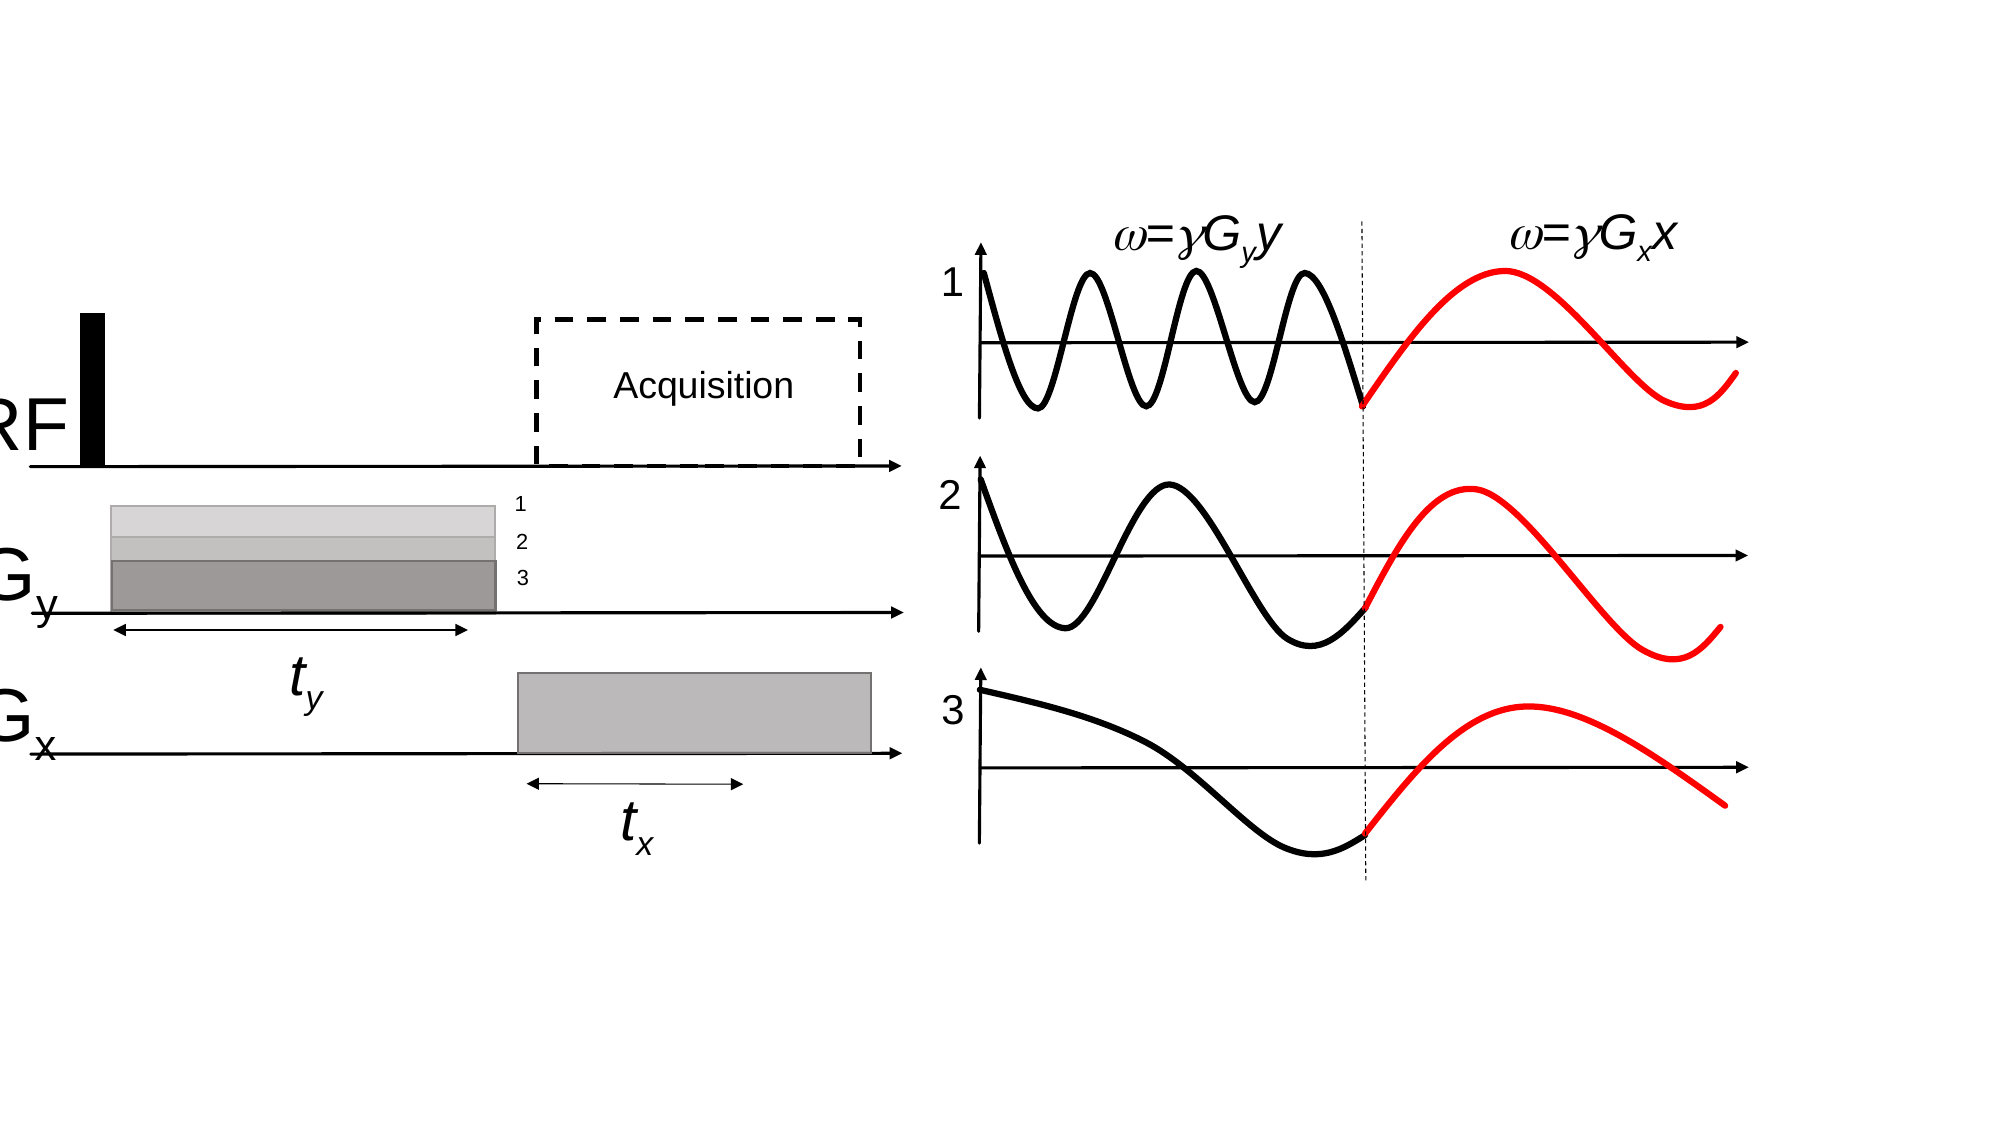

ω=γGxx
ω=γGyy
1

2

3

ty

Acquisition
RF
1

Gy
2

3

Gx

tx